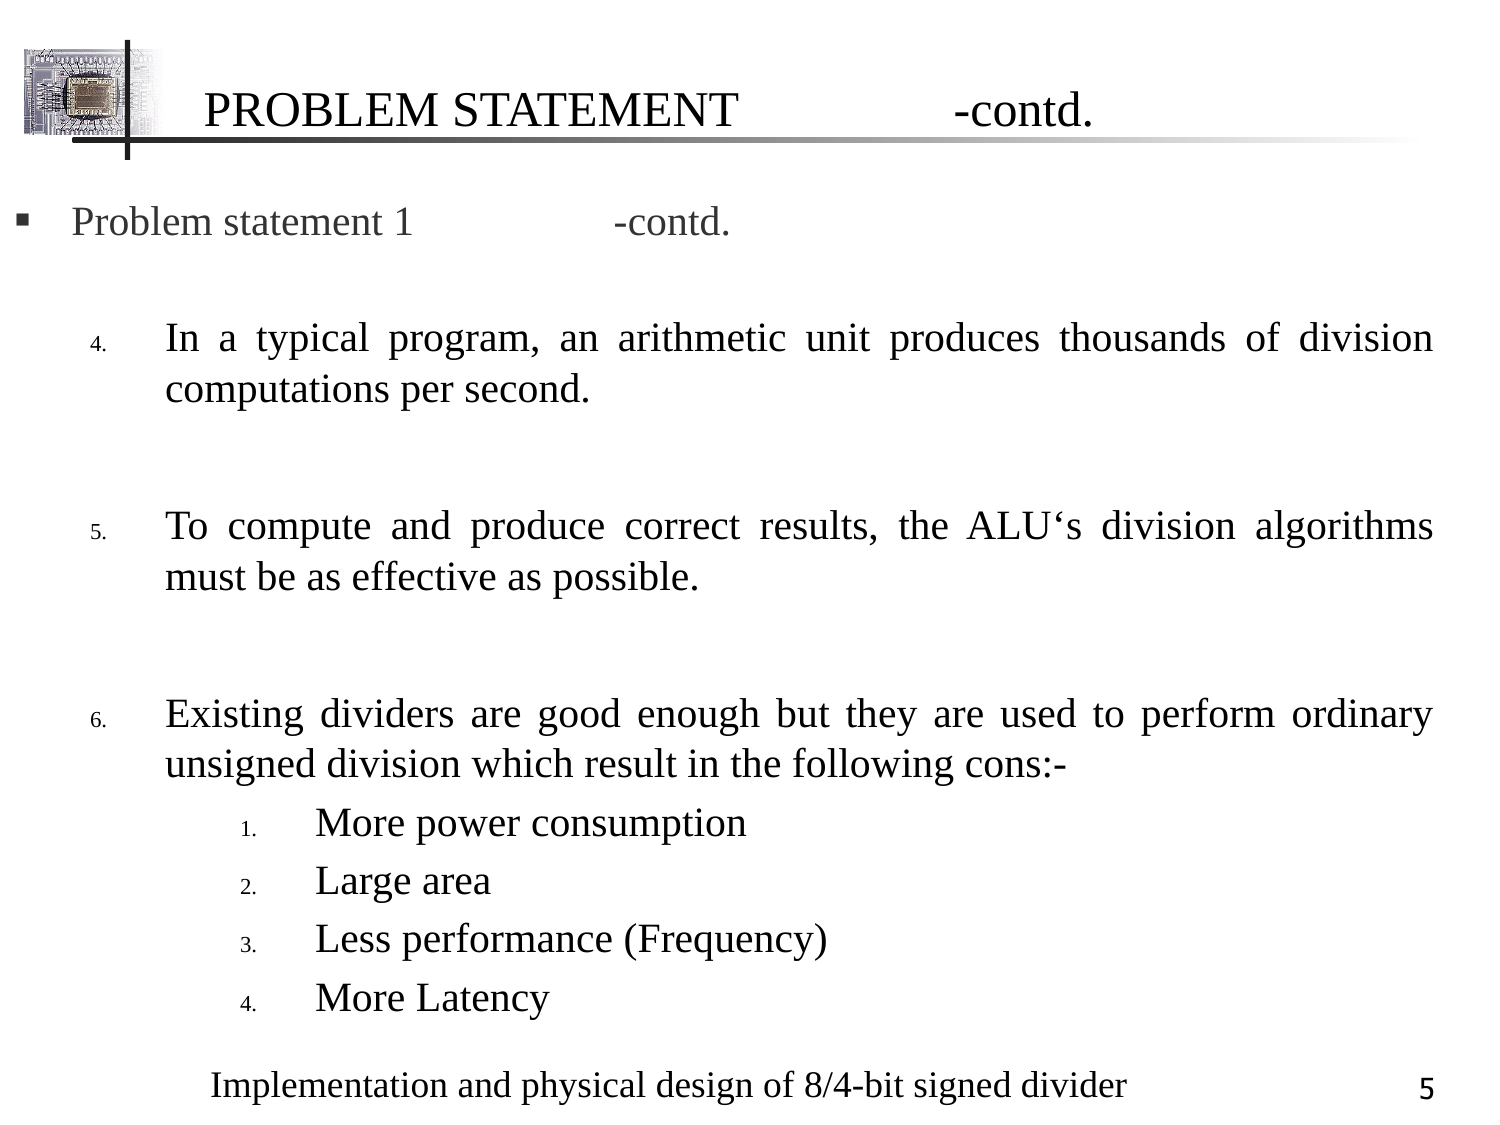

# PROBLEM STATEMENT                	-contd.
Problem statement 1                   -contd.

In a typical program, an arithmetic unit produces thousands of division computations per second.

To compute and produce correct results, the ALU‘s division algorithms must be as effective as possible.

Existing dividers are good enough but they are used to perform ordinary unsigned division which result in the following cons:-
More power consumption
Large area
Less performance (Frequency)
More Latency
Implementation and physical design of 8/4-bit signed divider
5